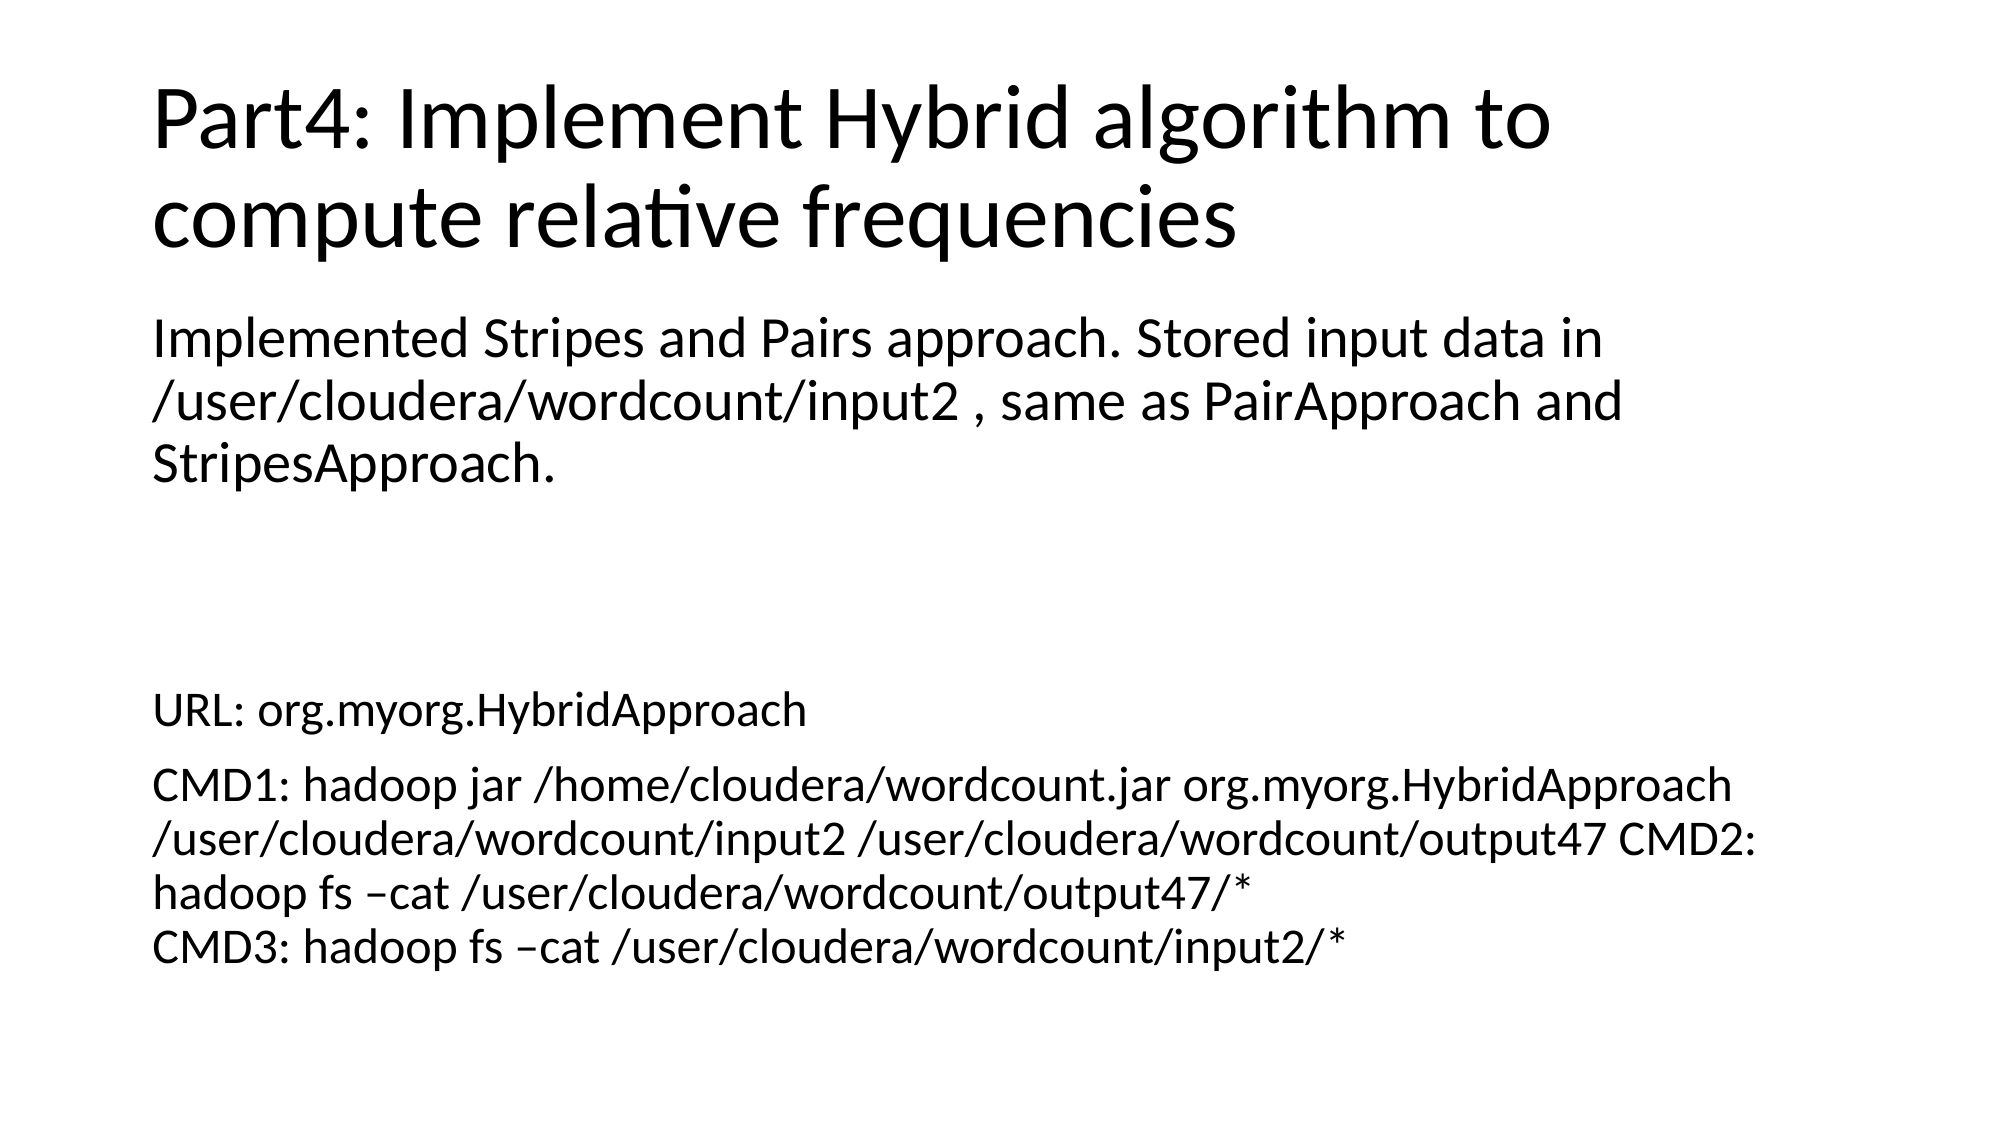

# Part4: Implement Hybrid algorithm to compute relative frequencies
Implemented Stripes and Pairs approach. Stored input data in /user/cloudera/wordcount/input2 , same as PairApproach and StripesApproach.

URL: org.myorg.HybridApproach
CMD1: hadoop jar /home/cloudera/wordcount.jar org.myorg.HybridApproach /user/cloudera/wordcount/input2 /user/cloudera/wordcount/output47 CMD2: hadoop fs –cat /user/cloudera/wordcount/output47/*
CMD3: hadoop fs –cat /user/cloudera/wordcount/input2/*